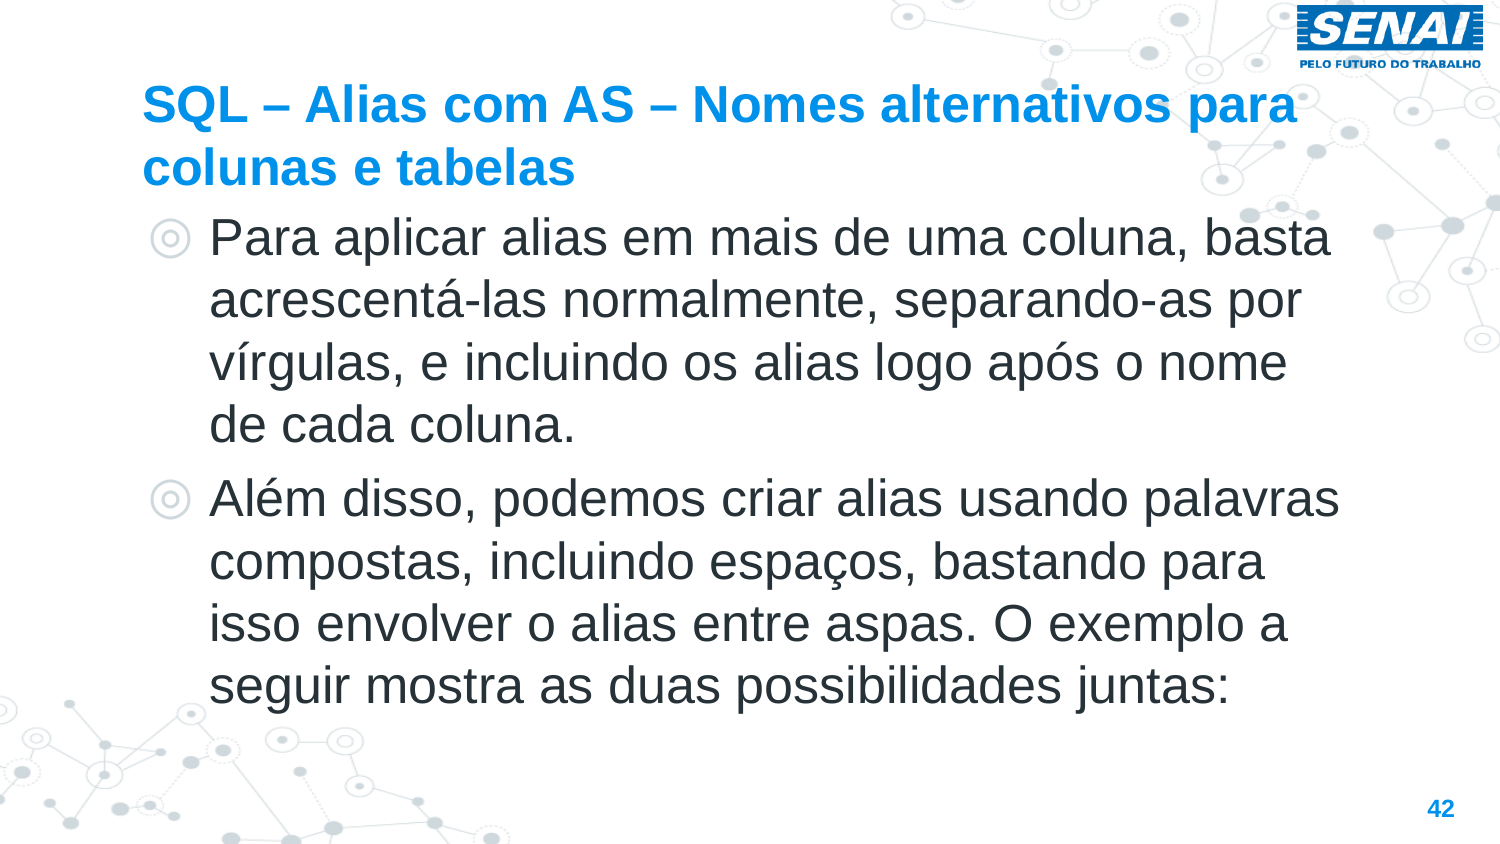

# SQL – Alias com AS – Nomes alternativos para colunas e tabelas
Para aplicar alias em mais de uma coluna, basta acrescentá-las normalmente, separando-as por vírgulas, e incluindo os alias logo após o nome de cada coluna.
Além disso, podemos criar alias usando palavras compostas, incluindo espaços, bastando para isso envolver o alias entre aspas. O exemplo a seguir mostra as duas possibilidades juntas:

42